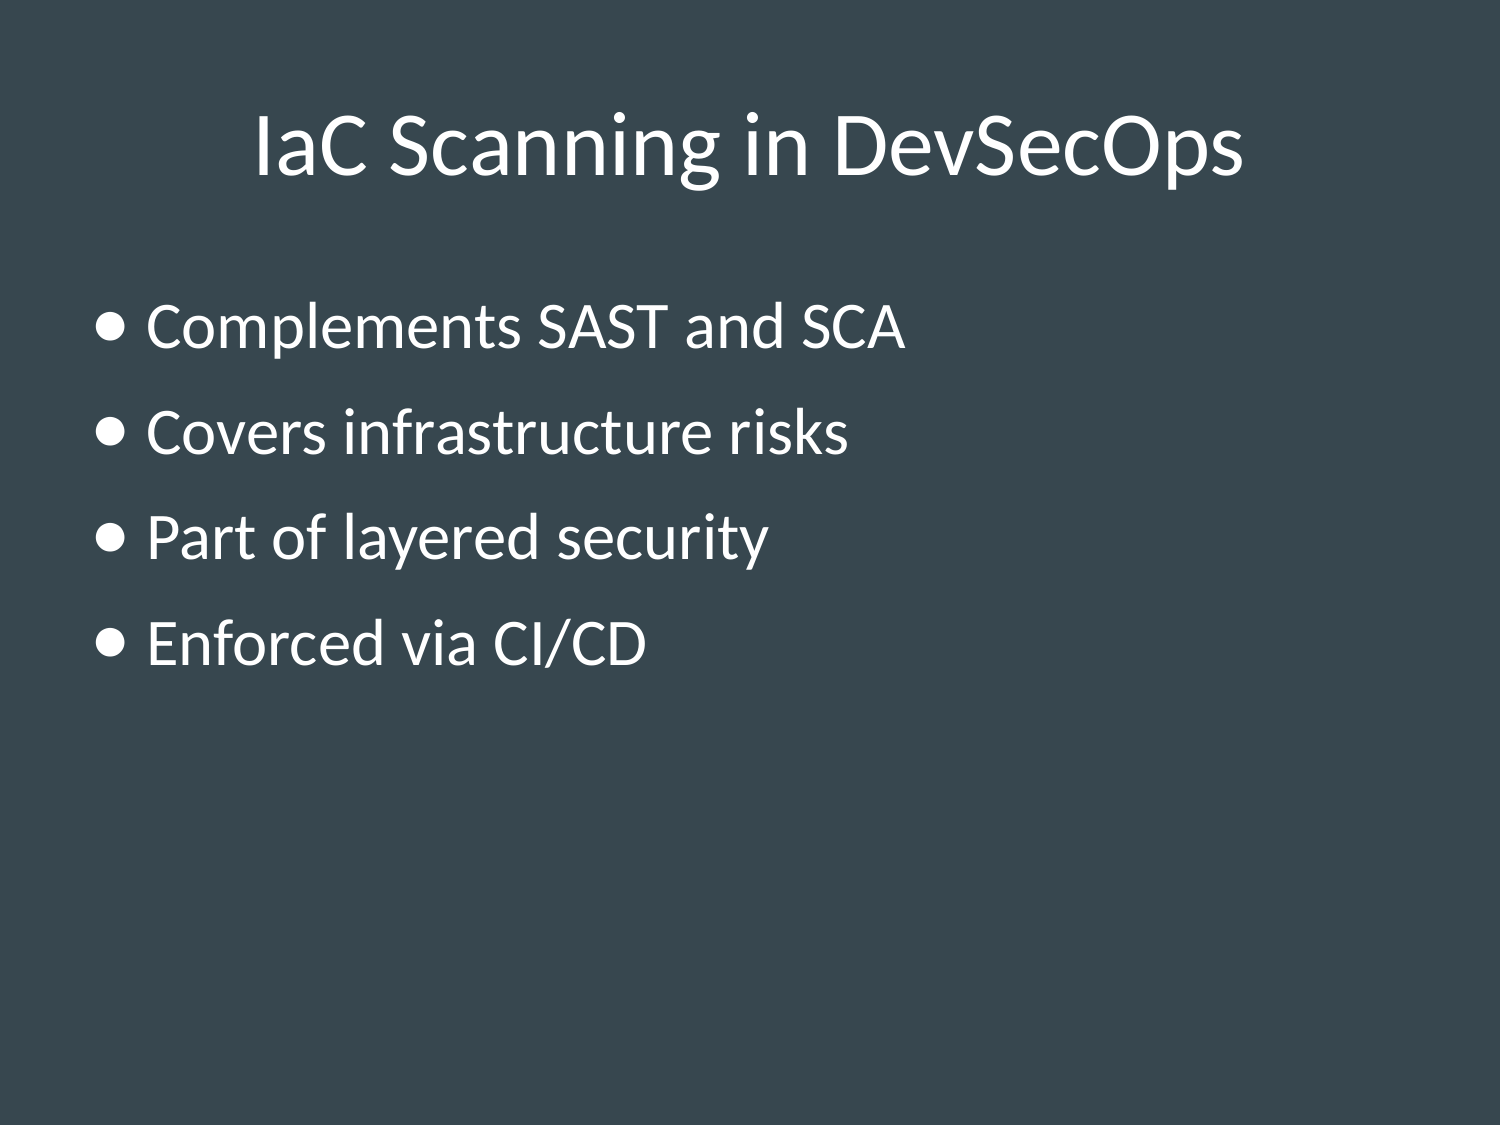

# IaC Scanning in DevSecOps
Complements SAST and SCA
Covers infrastructure risks
Part of layered security
Enforced via CI/CD